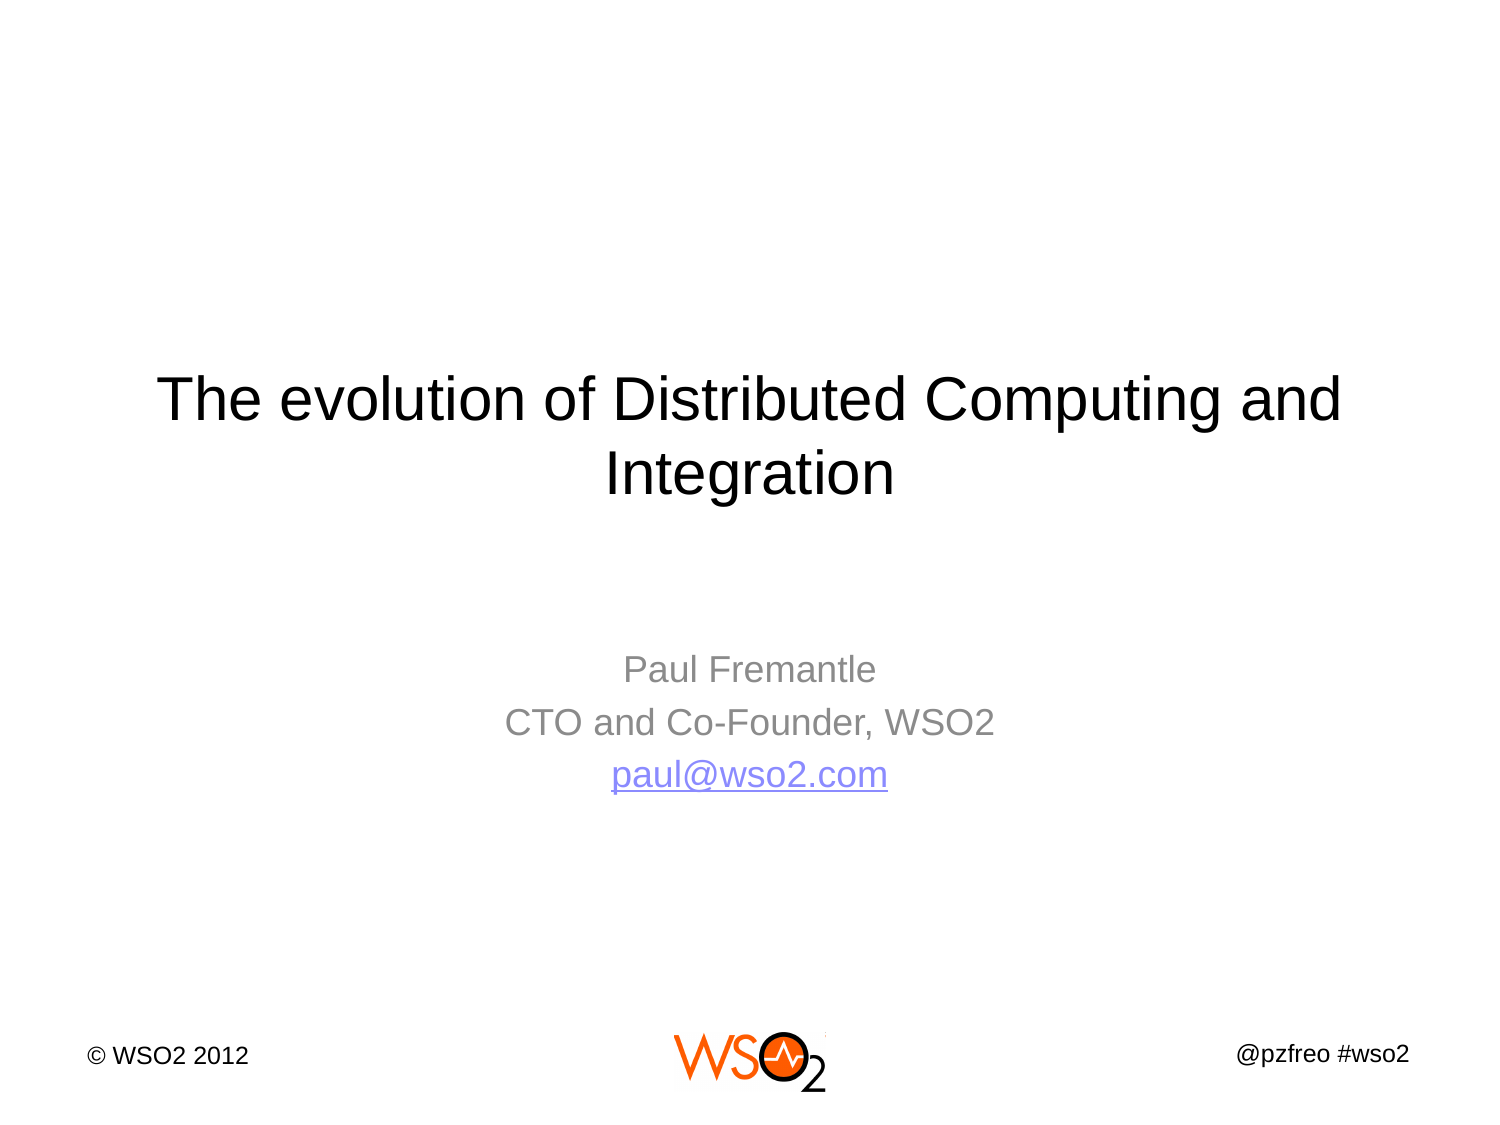

# The evolution of Distributed Computing and Integration
Paul Fremantle
CTO and Co-Founder, WSO2
paul@wso2.com